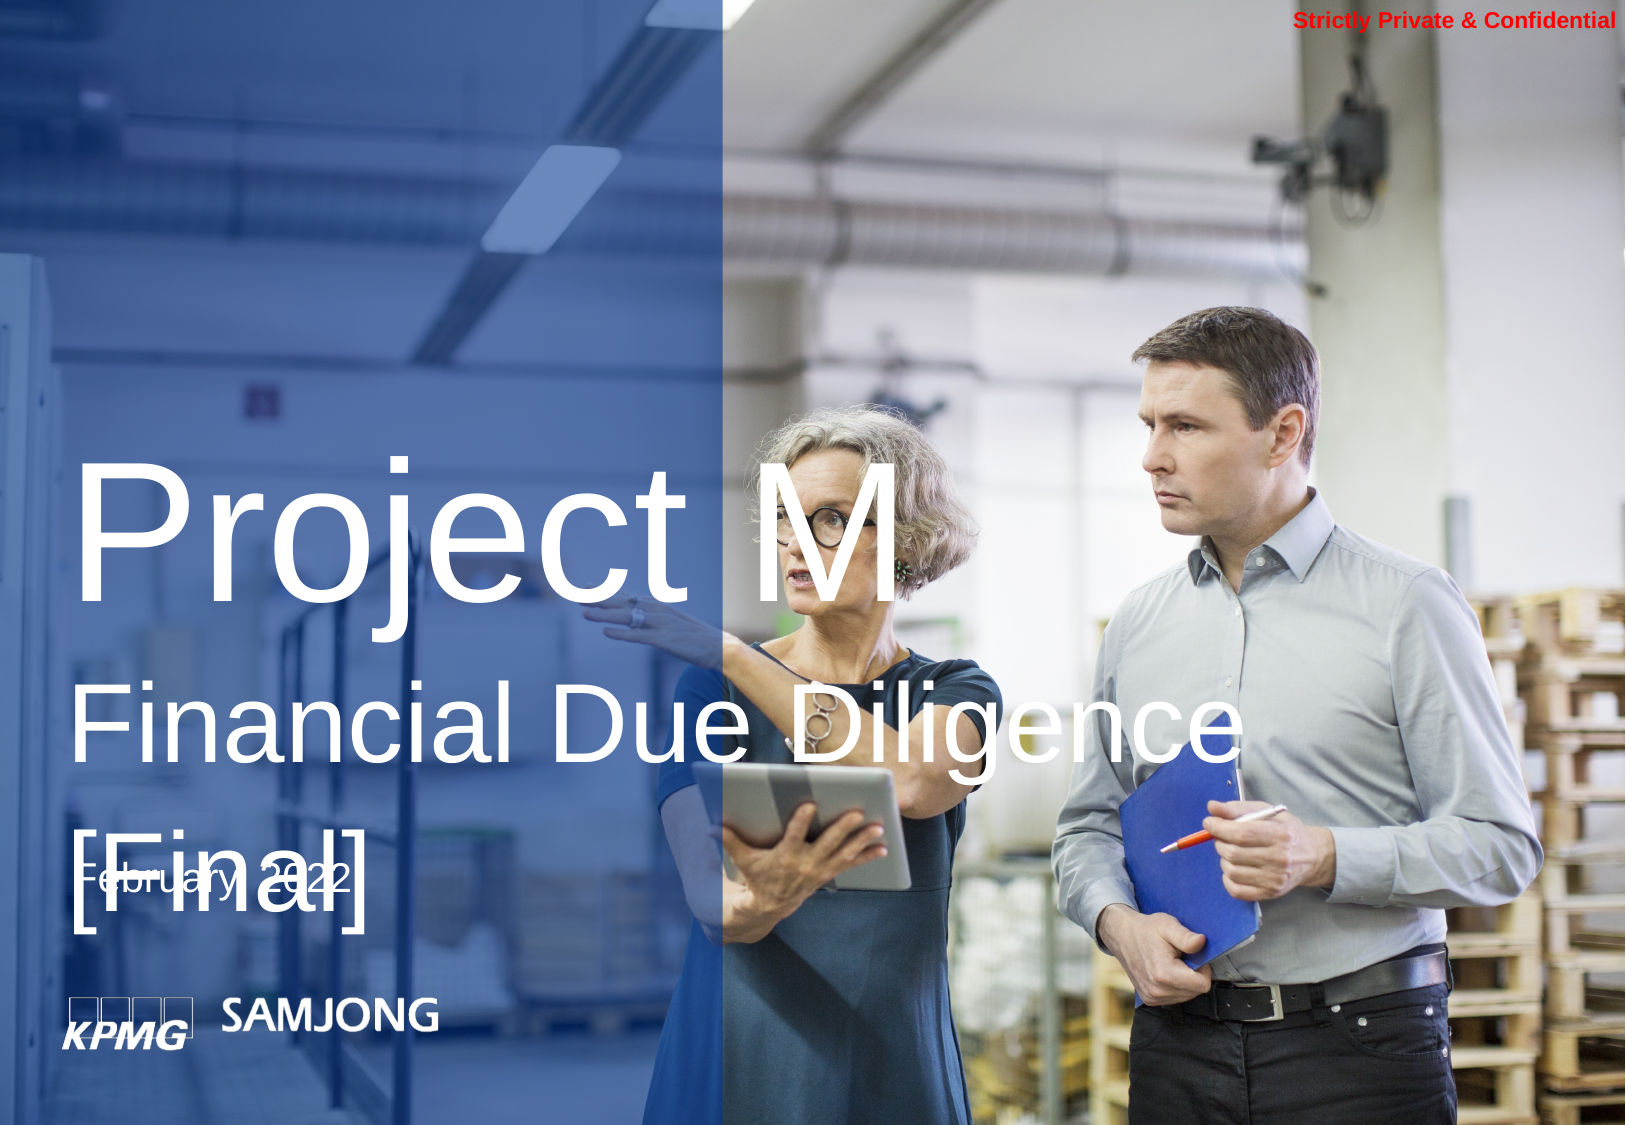

Project M

Financial Due Diligence

[Final]
February, 2022